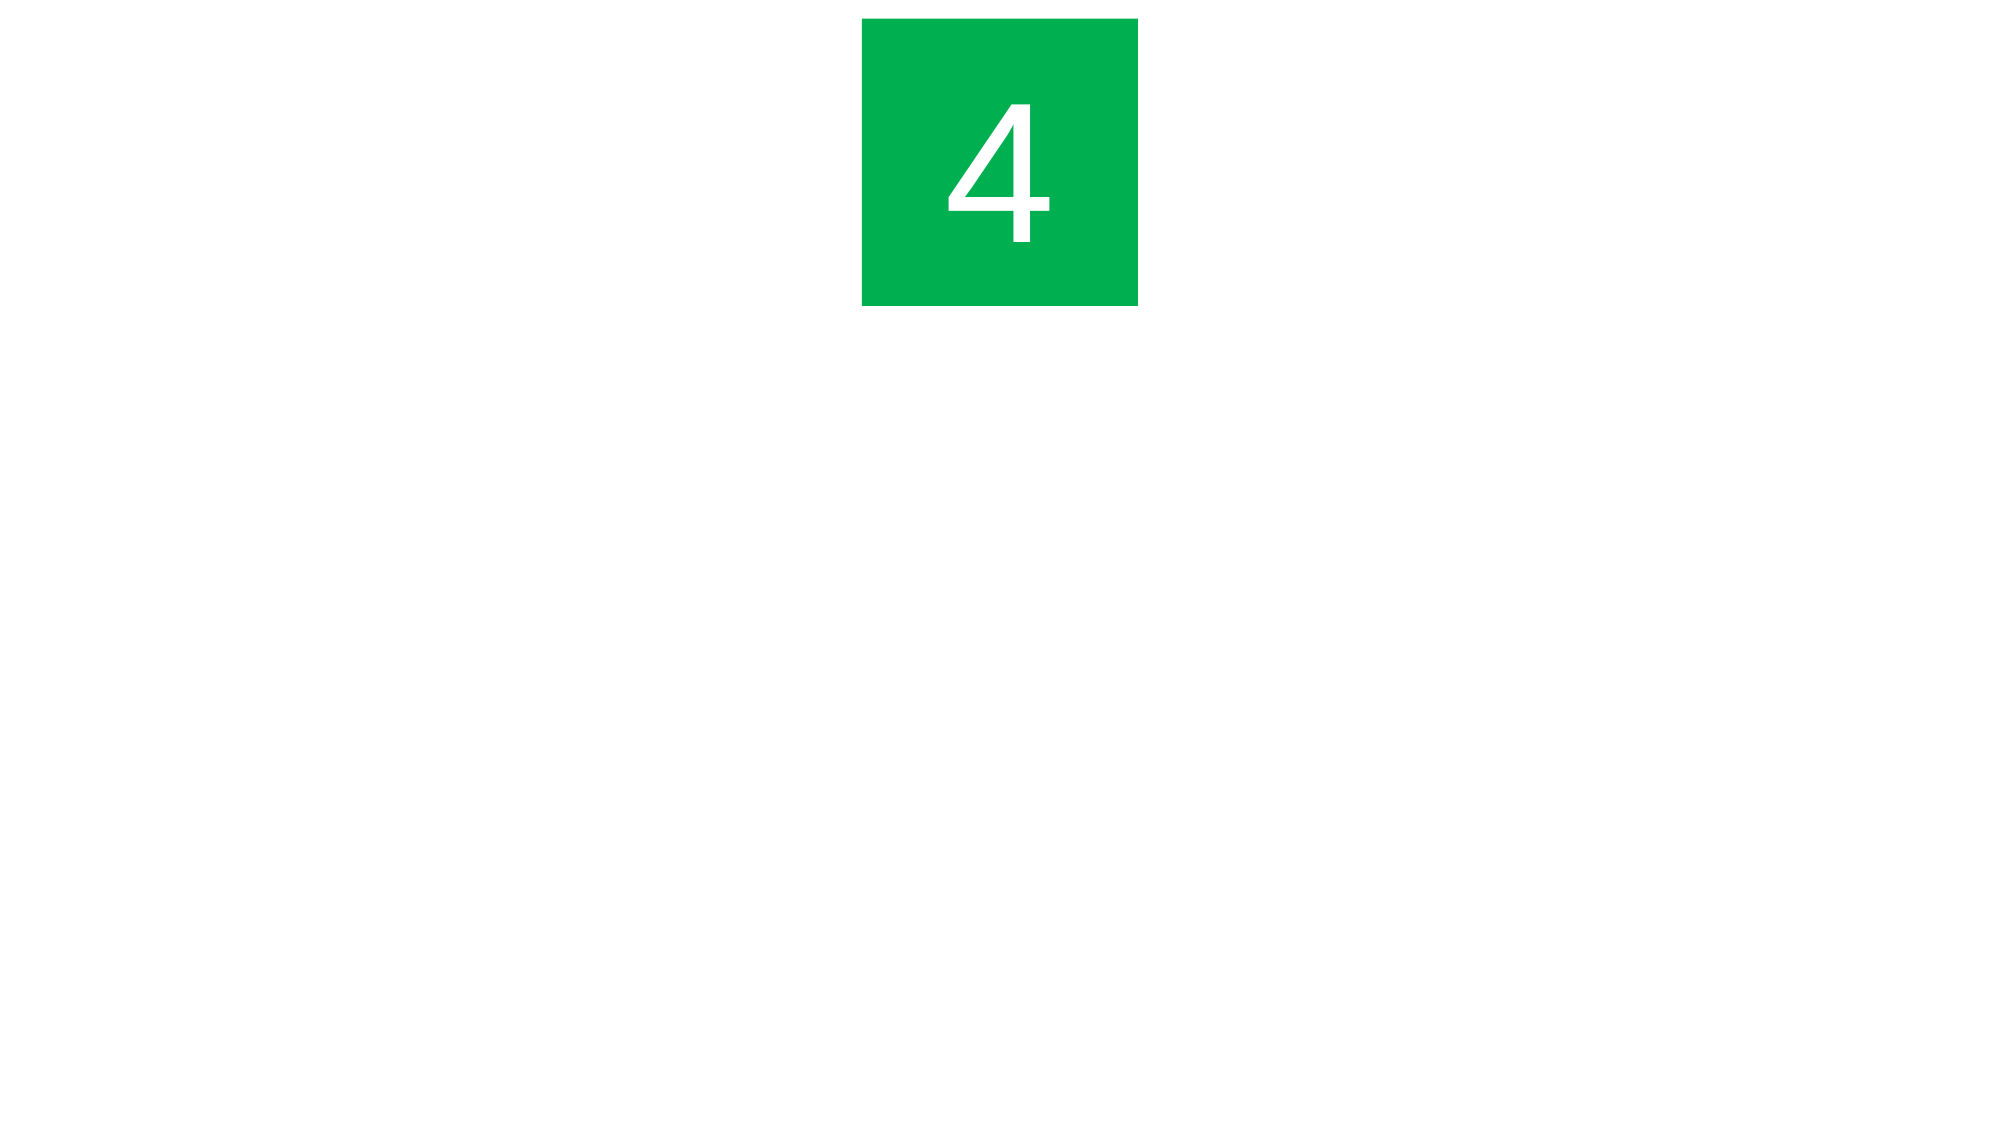

3
1
2
4
POINT FOUR
Lorem ipsum dolor sit amet, consectetur adipiscing elit, sed do eiusmod tempor incididunt ut labore et dolore magna aliqua. Mattis pellentesque id nibh tortor id aliquet lectus.
Lorem ipsum dolor sit amet, consectetur adipiscing elit, sed do eiusmod tempor incididunt ut labore et dolore magna aliqua. Mattis pellentesque id nibh tortor id aliquet lectus.